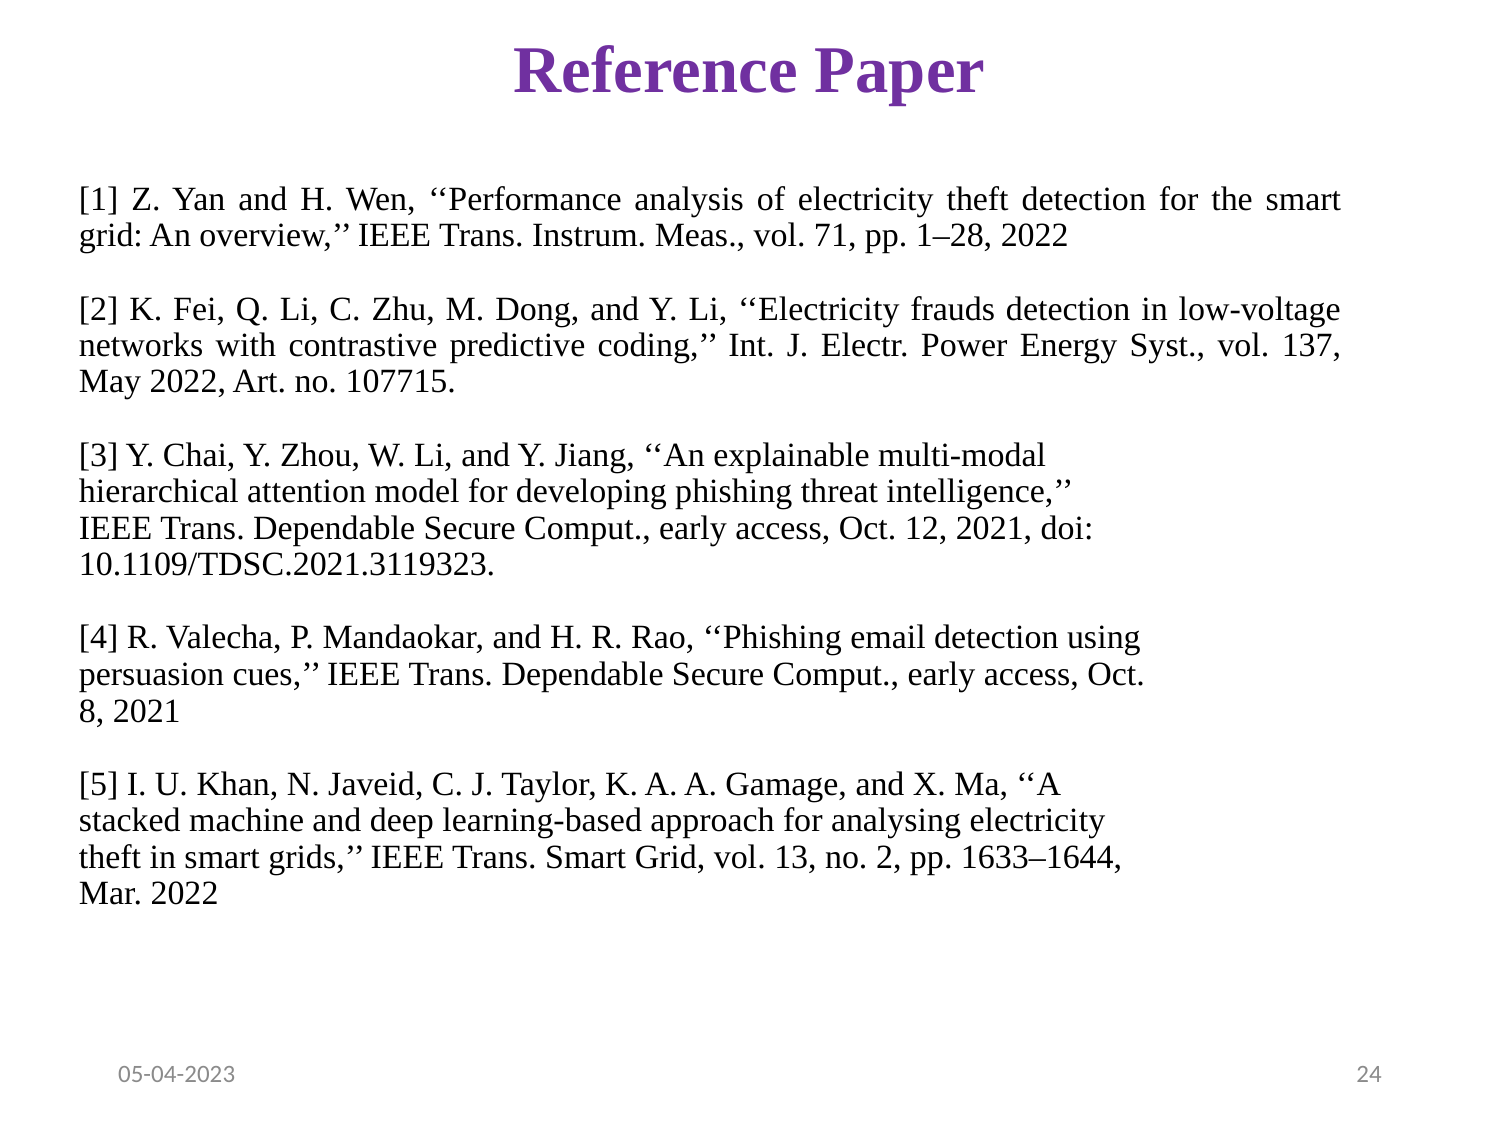

# Reference Paper

[1] Z. Yan and H. Wen, ‘‘Performance analysis of electricity theft detection for the smart grid: An overview,’’ IEEE Trans. Instrum. Meas., vol. 71, pp. 1–28, 2022

[2] K. Fei, Q. Li, C. Zhu, M. Dong, and Y. Li, ‘‘Electricity frauds detection in low-voltage networks with contrastive predictive coding,’’ Int. J. Electr. Power Energy Syst., vol. 137, May 2022, Art. no. 107715.

[3] Y. Chai, Y. Zhou, W. Li, and Y. Jiang, ‘‘An explainable multi-modal
hierarchical attention model for developing phishing threat intelligence,’’
IEEE Trans. Dependable Secure Comput., early access, Oct. 12, 2021, doi:
10.1109/TDSC.2021.3119323.

[4] R. Valecha, P. Mandaokar, and H. R. Rao, ‘‘Phishing email detection using
persuasion cues,’’ IEEE Trans. Dependable Secure Comput., early access, Oct.
8, 2021

[5] I. U. Khan, N. Javeid, C. J. Taylor, K. A. A. Gamage, and X. Ma, ‘‘A
stacked machine and deep learning-based approach for analysing electricity
theft in smart grids,’’ IEEE Trans. Smart Grid, vol. 13, no. 2, pp. 1633–1644,
Mar. 2022

05-04-2023
24